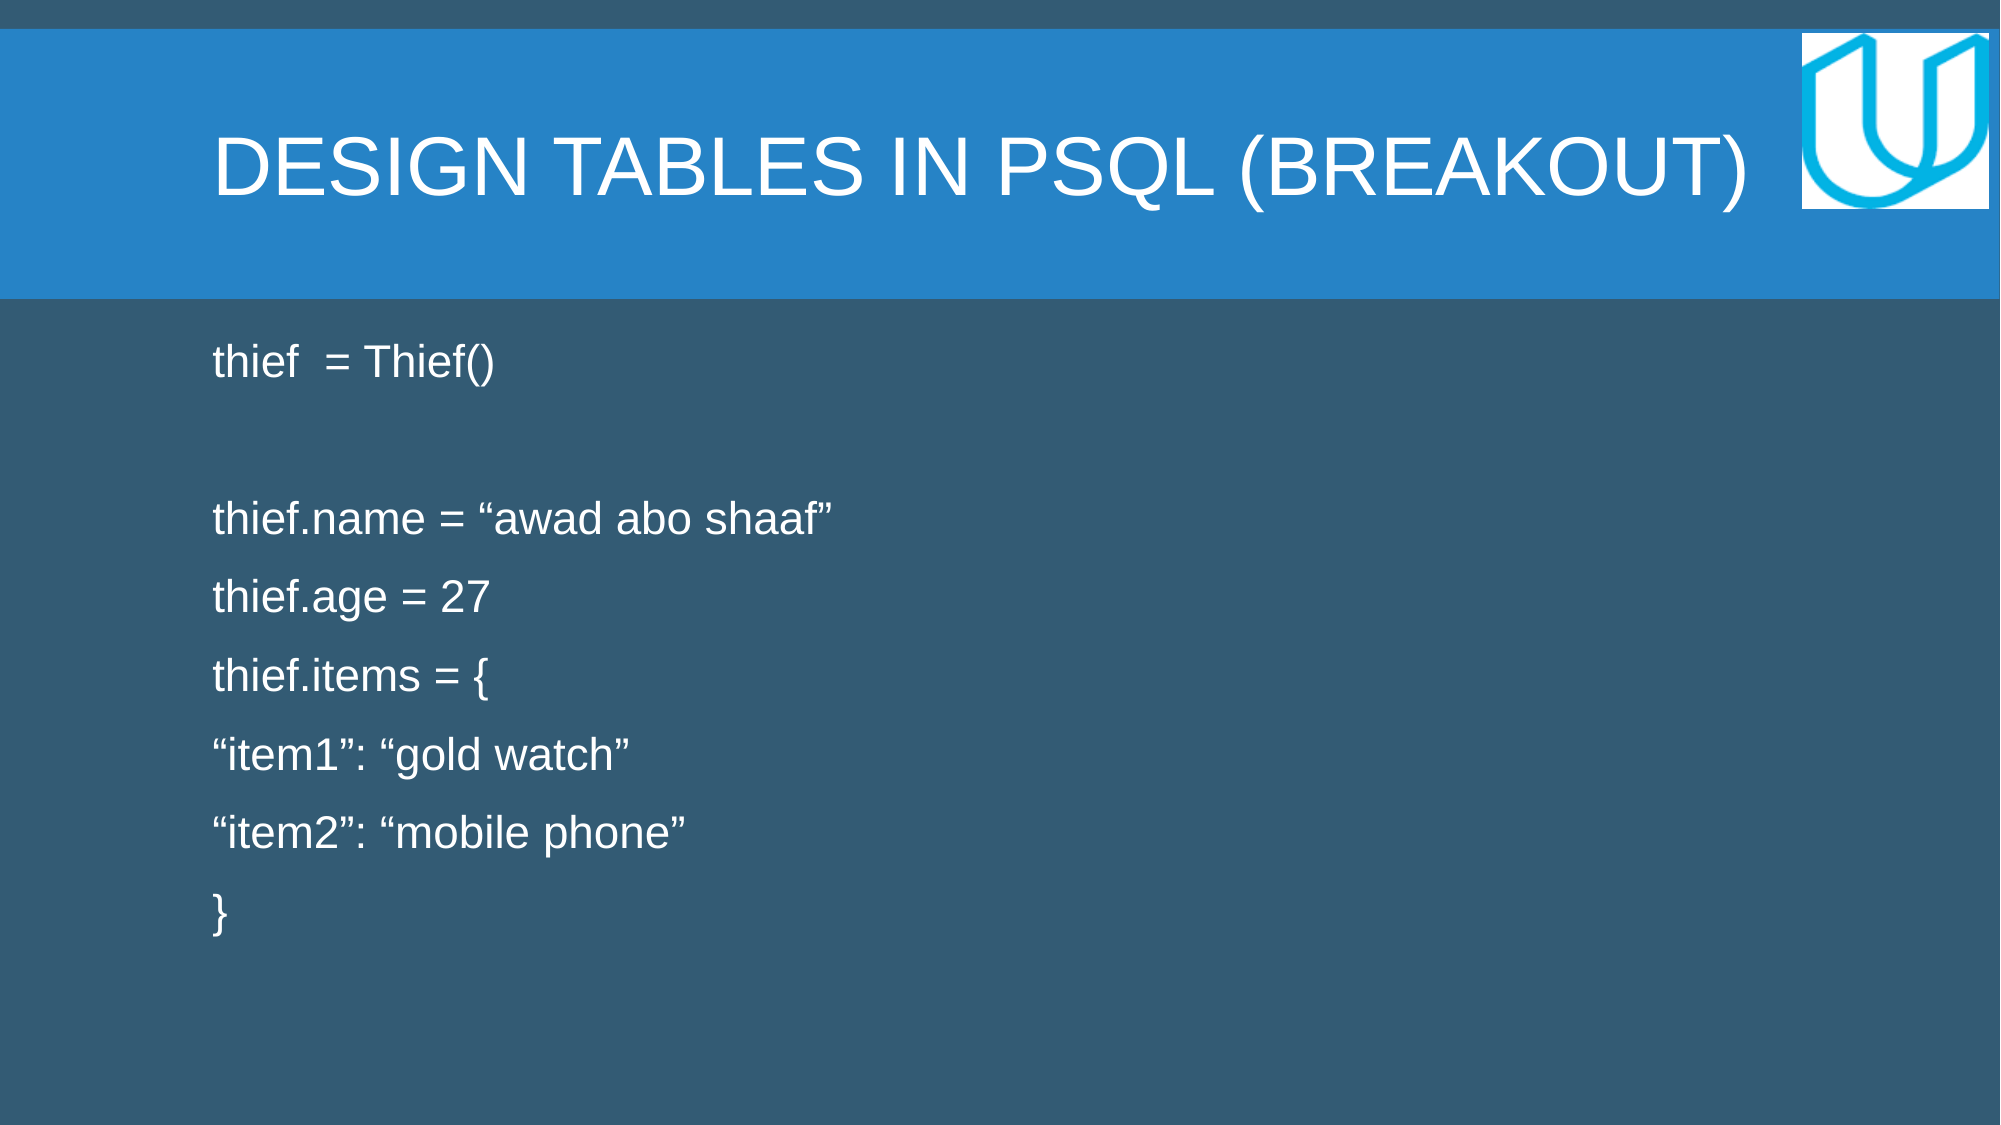

# Design tables in psql (breakout)
thief  = Thief()

thief.name = “awad abo shaaf”
thief.age = 27
thief.items = {
“item1”: “gold watch”
“item2”: “mobile phone”
}